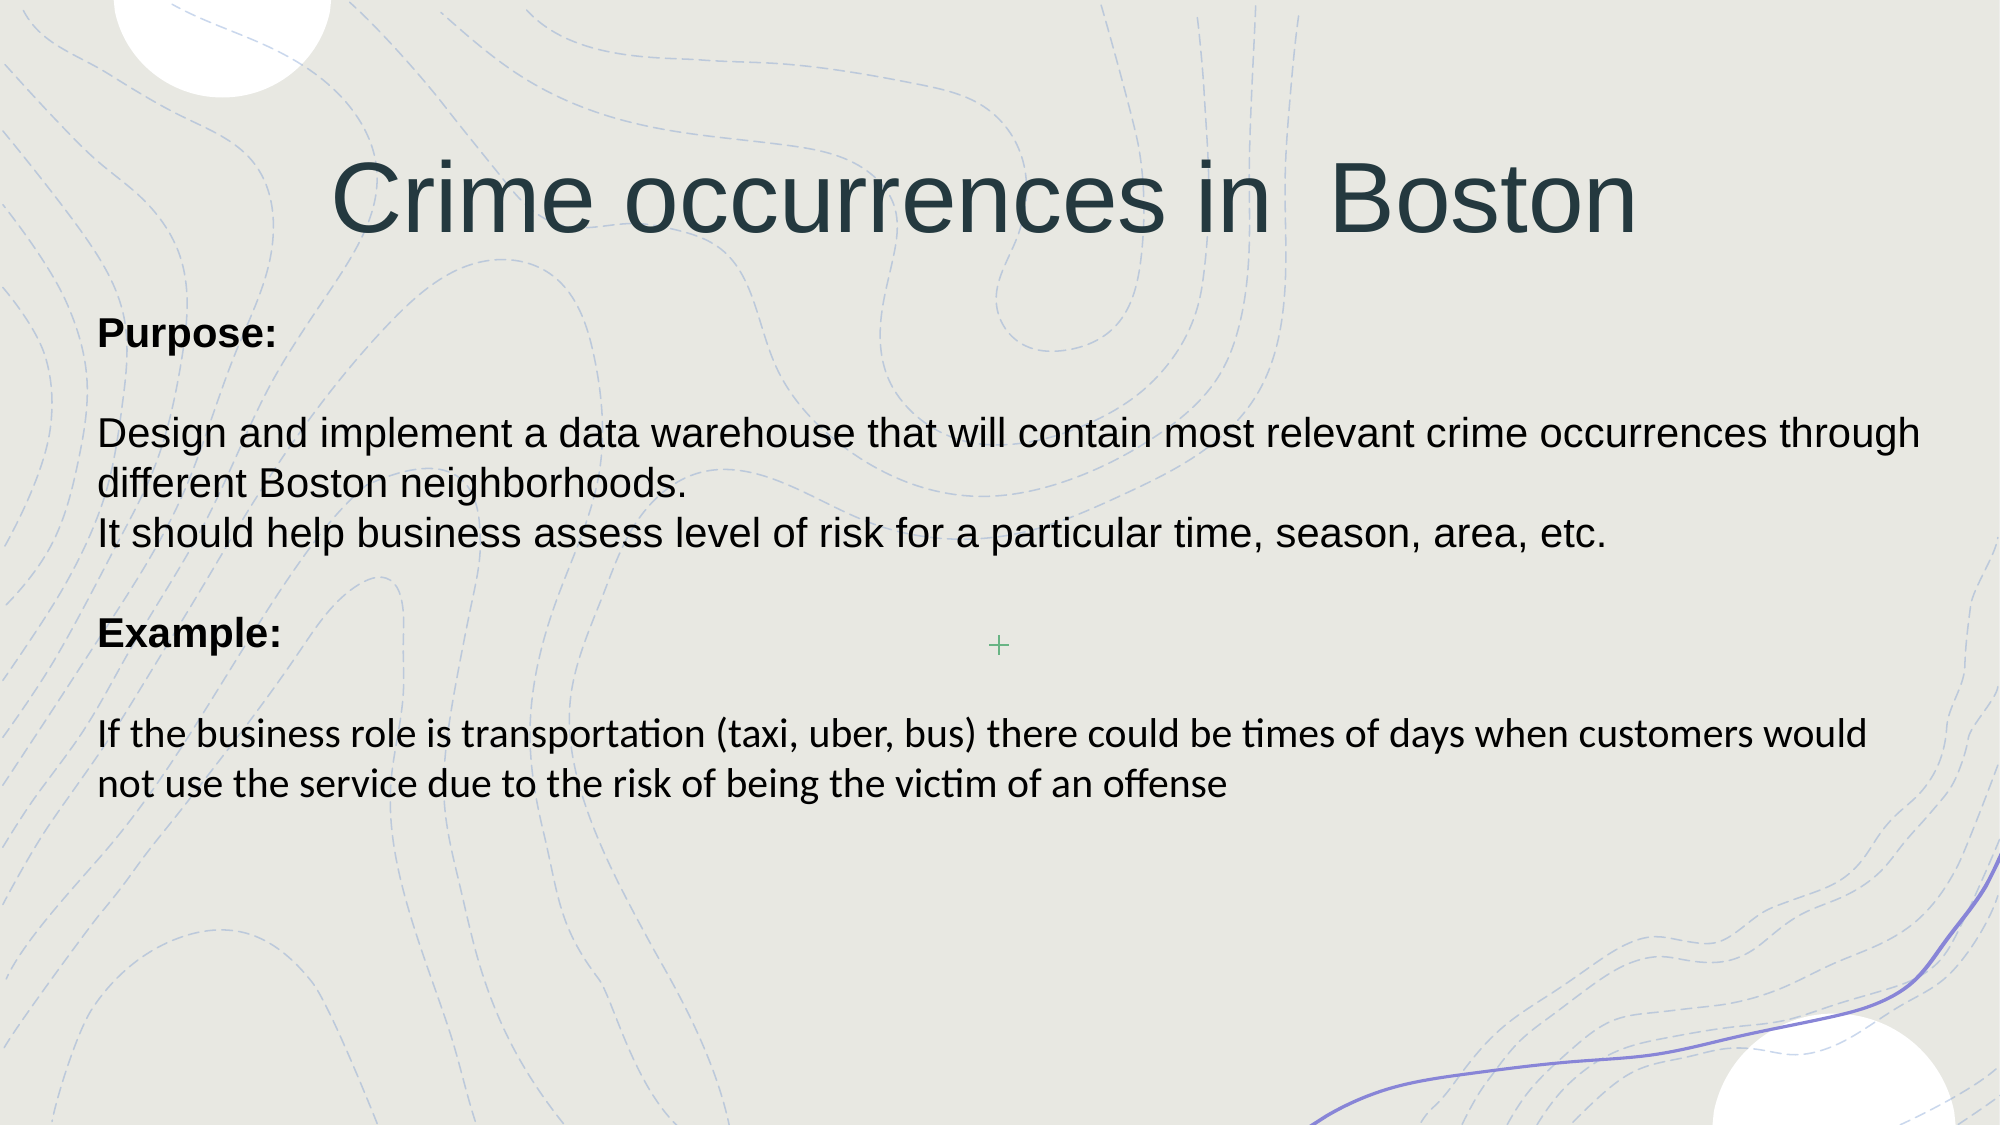

# Crime occurrences in  Boston
Purpose:

Design and implement a data warehouse that will contain most relevant crime occurrences through different Boston neighborhoods.
It should help business assess level of risk for a particular time, season, area, etc.

Example:

If the business role is transportation (taxi, uber, bus) there could be times of days when customers would not use the service due to the risk of being the victim of an offense